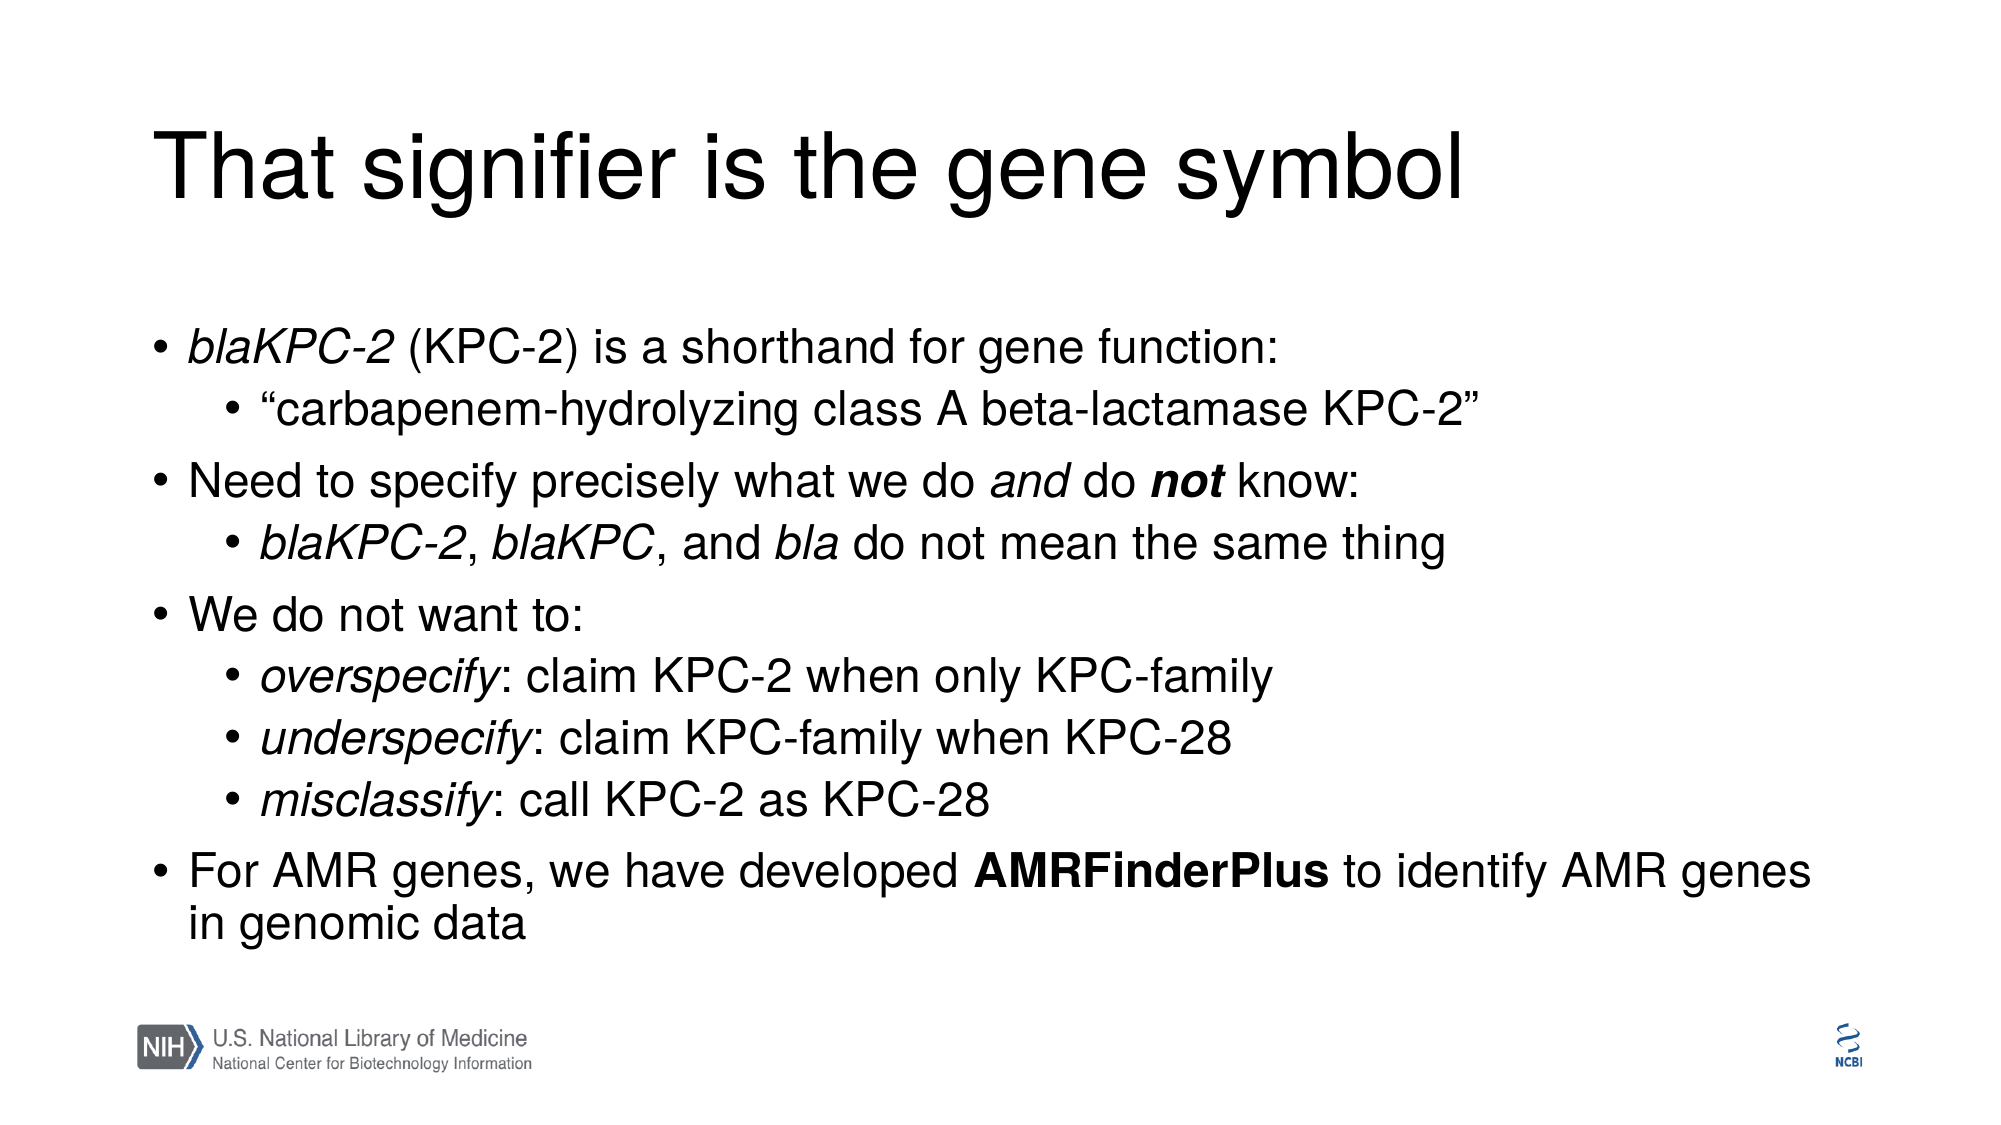

# That signifier is the gene symbol
blaKPC-2 (KPC-2) is a shorthand for gene function:
“carbapenem-hydrolyzing class A beta-lactamase KPC-2”
Need to specify precisely what we do and do not know:
blaKPC-2, blaKPC, and bla do not mean the same thing
We do not want to:
overspecify: claim KPC-2 when only KPC-family
underspecify: claim KPC-family when KPC-28
misclassify: call KPC-2 as KPC-28
For AMR genes, we have developed AMRFinderPlus to identify AMR genes in genomic data